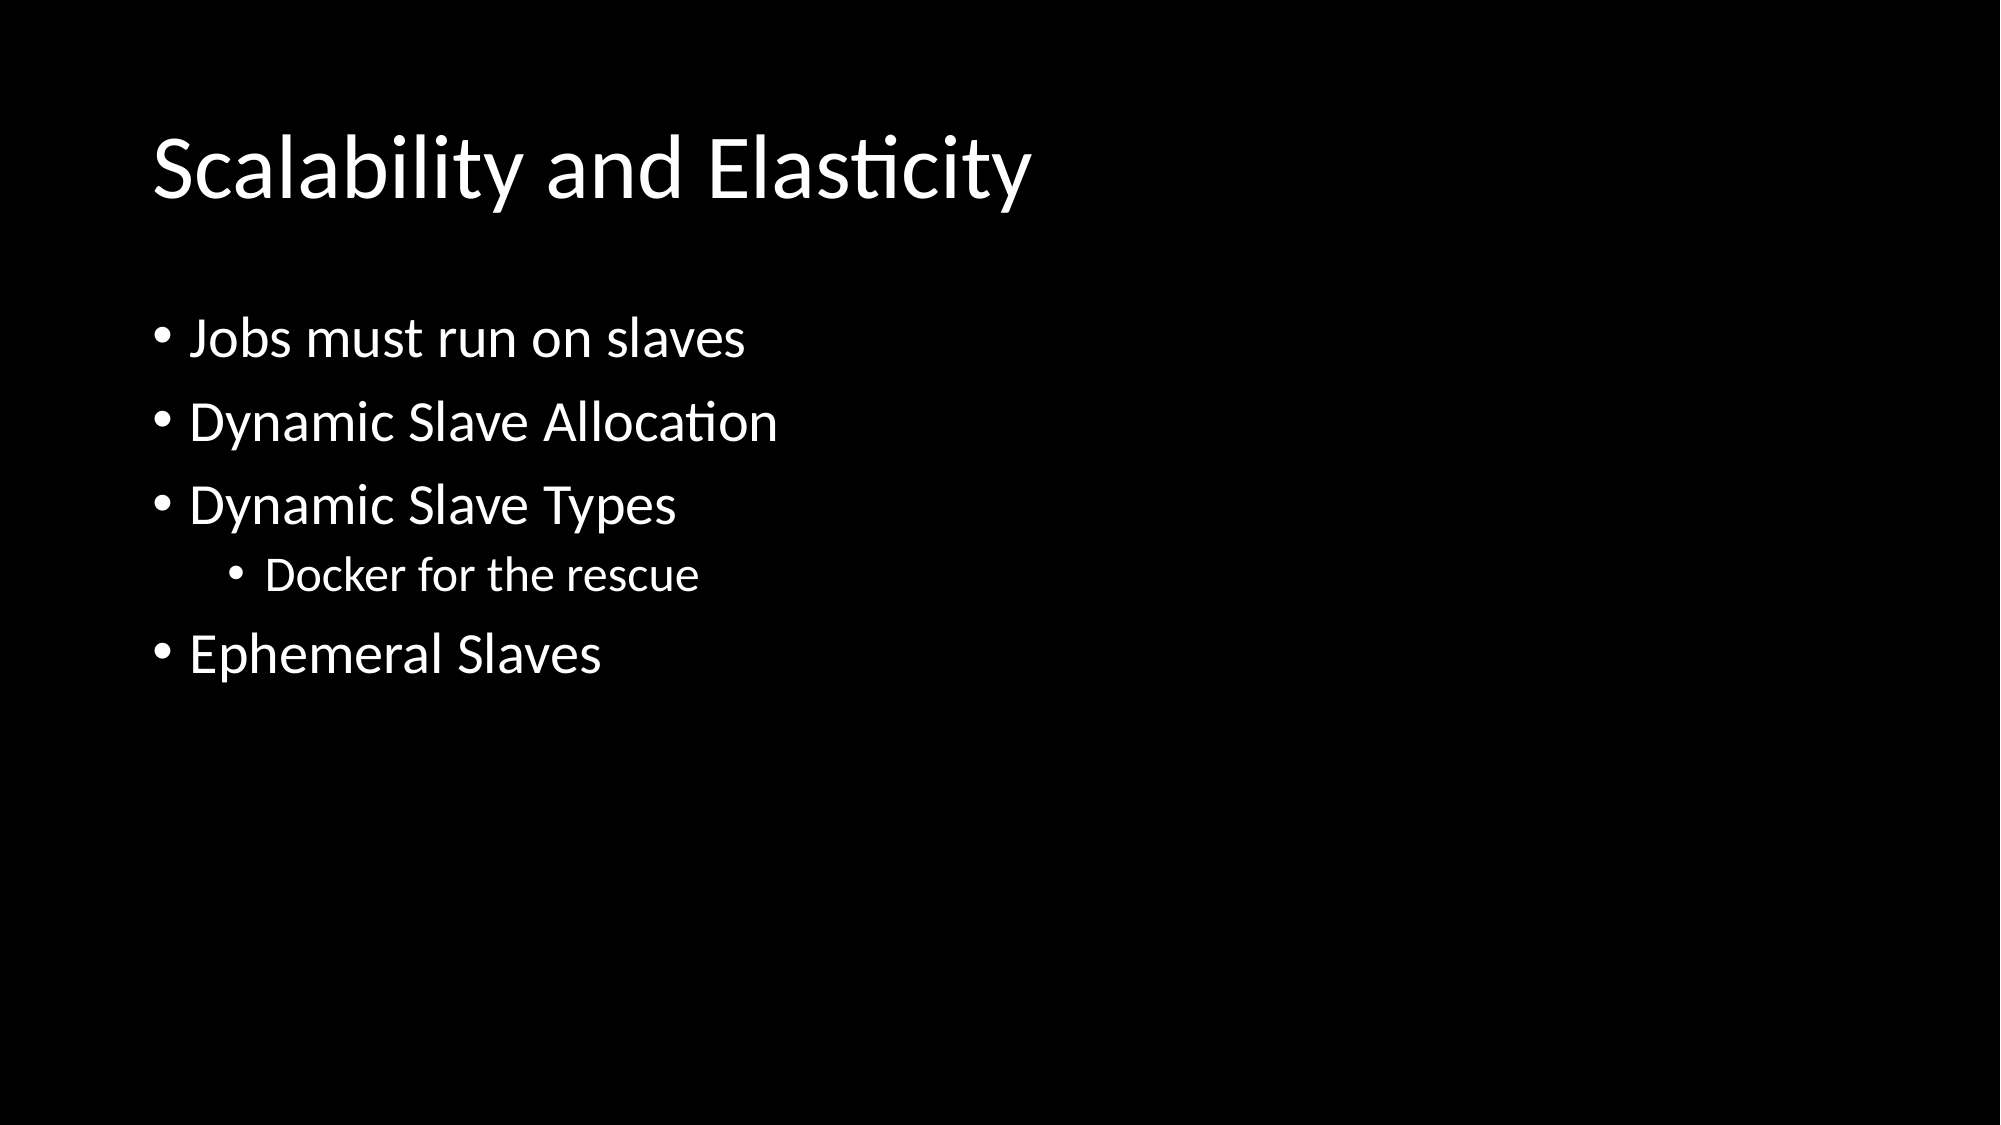

# Scalability and Elasticity
Jobs must run on slaves
Dynamic Slave Allocation
Dynamic Slave Types
Docker for the rescue
Ephemeral Slaves